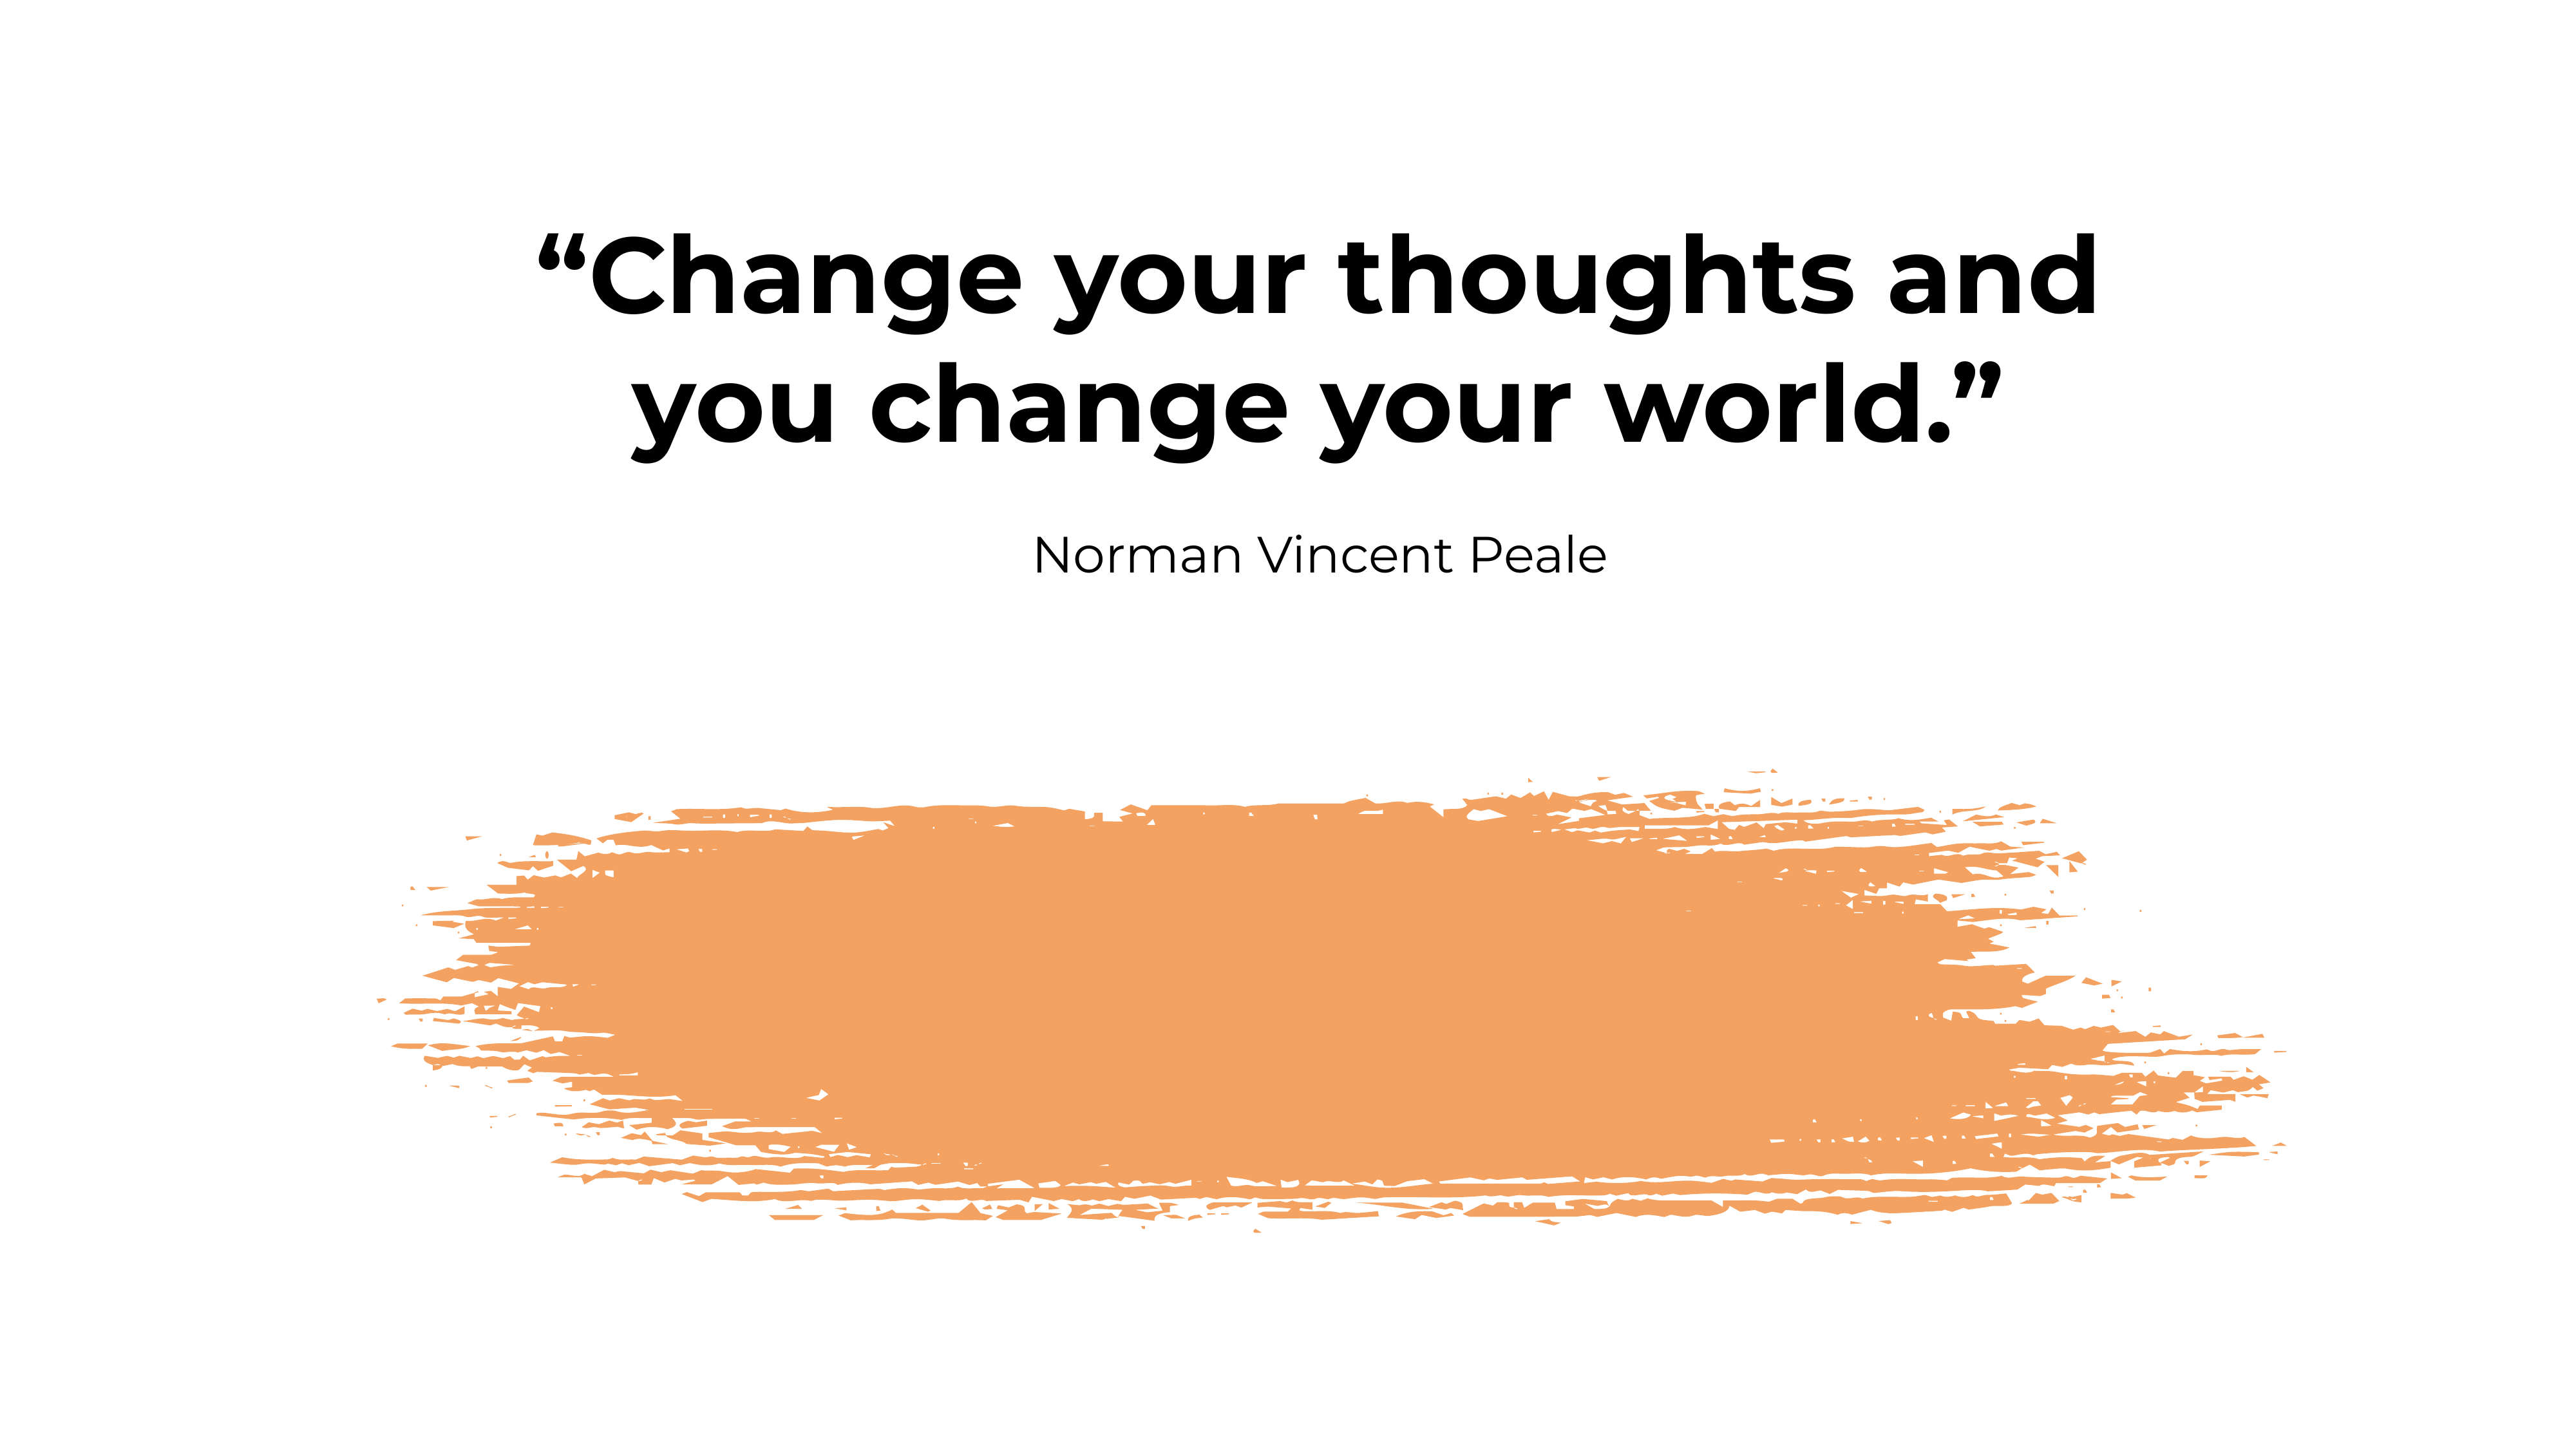

“Change your thoughts and you change your world.”
Norman Vincent Peale